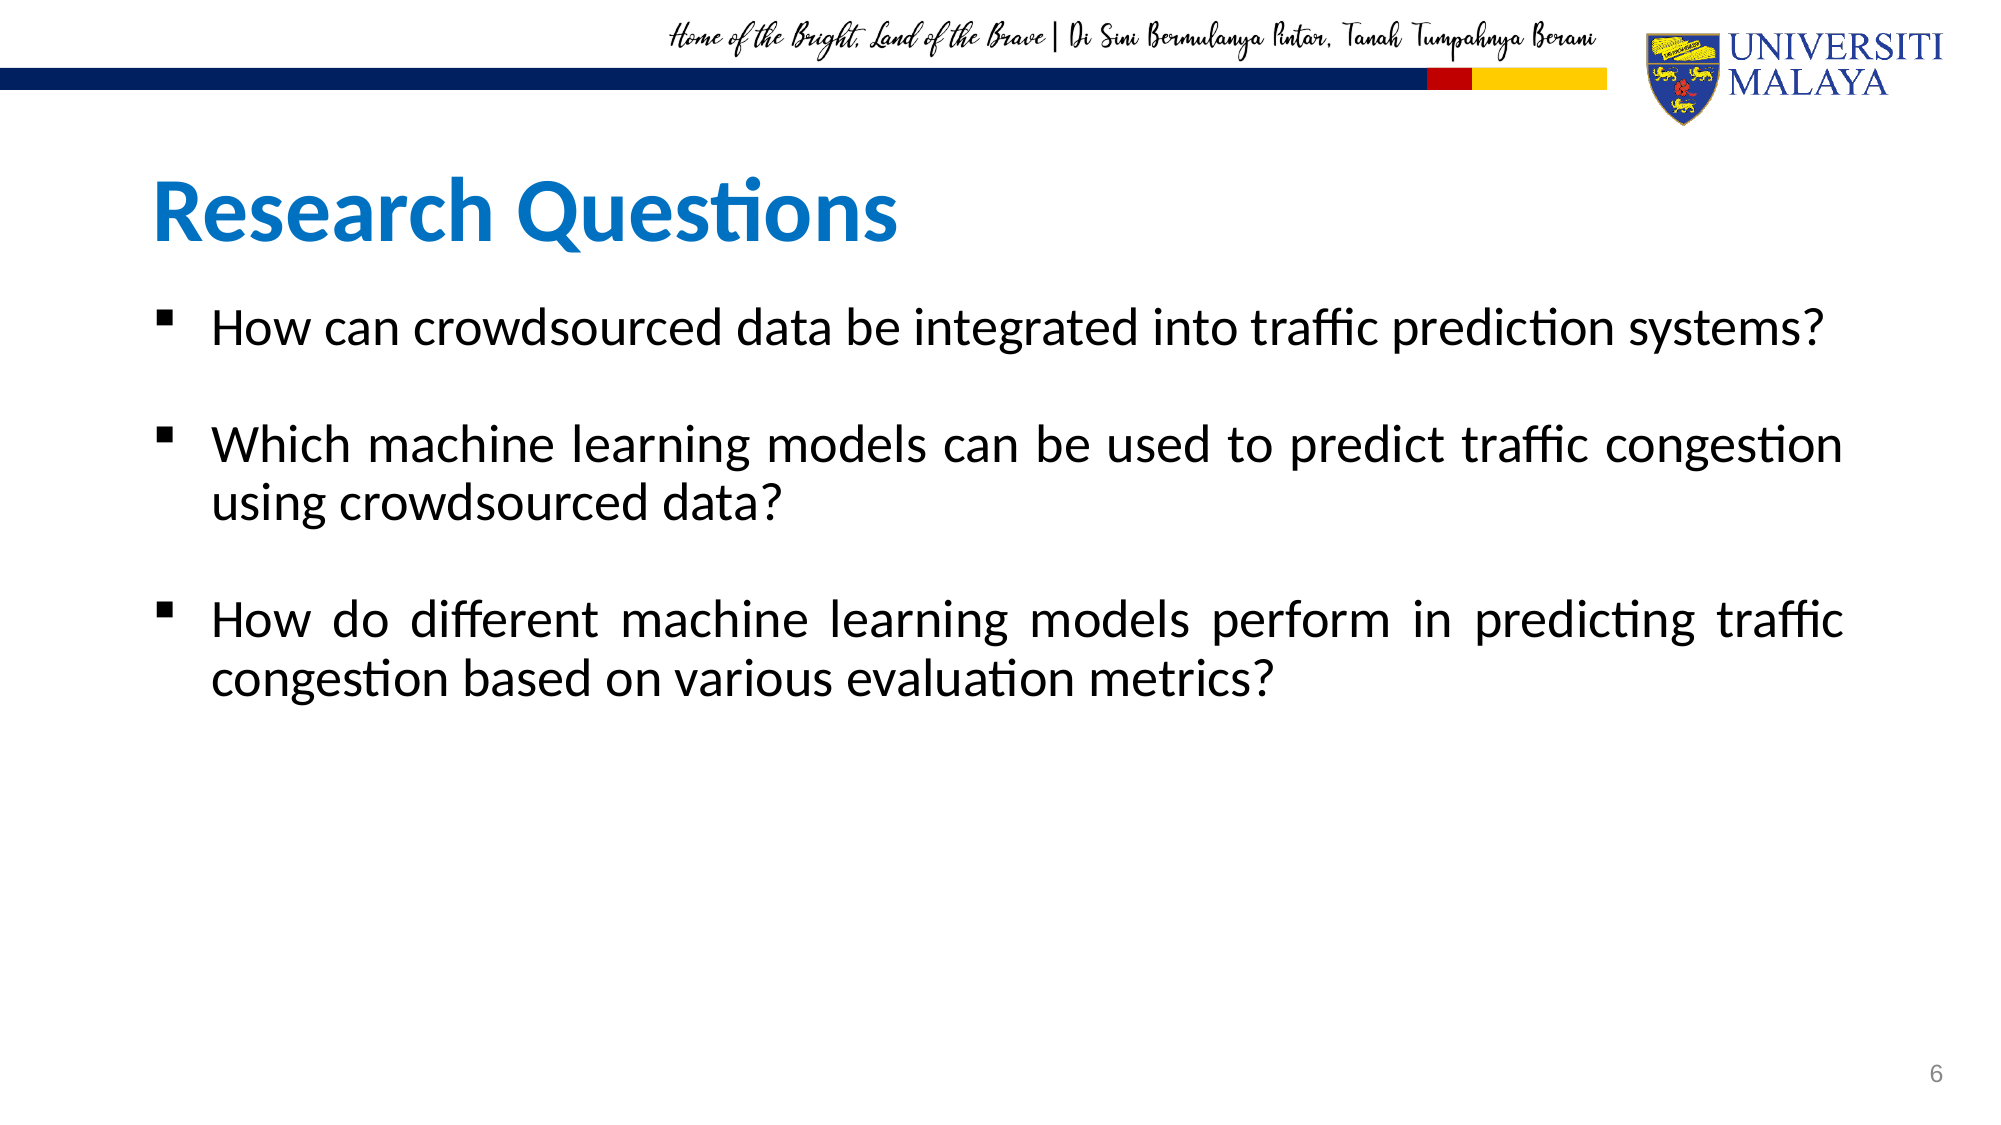

# Research Questions
How can crowdsourced data be integrated into traffic prediction systems?

Which machine learning models can be used to predict traffic congestion using crowdsourced data?

How do different machine learning models perform in predicting traffic congestion based on various evaluation metrics?

6